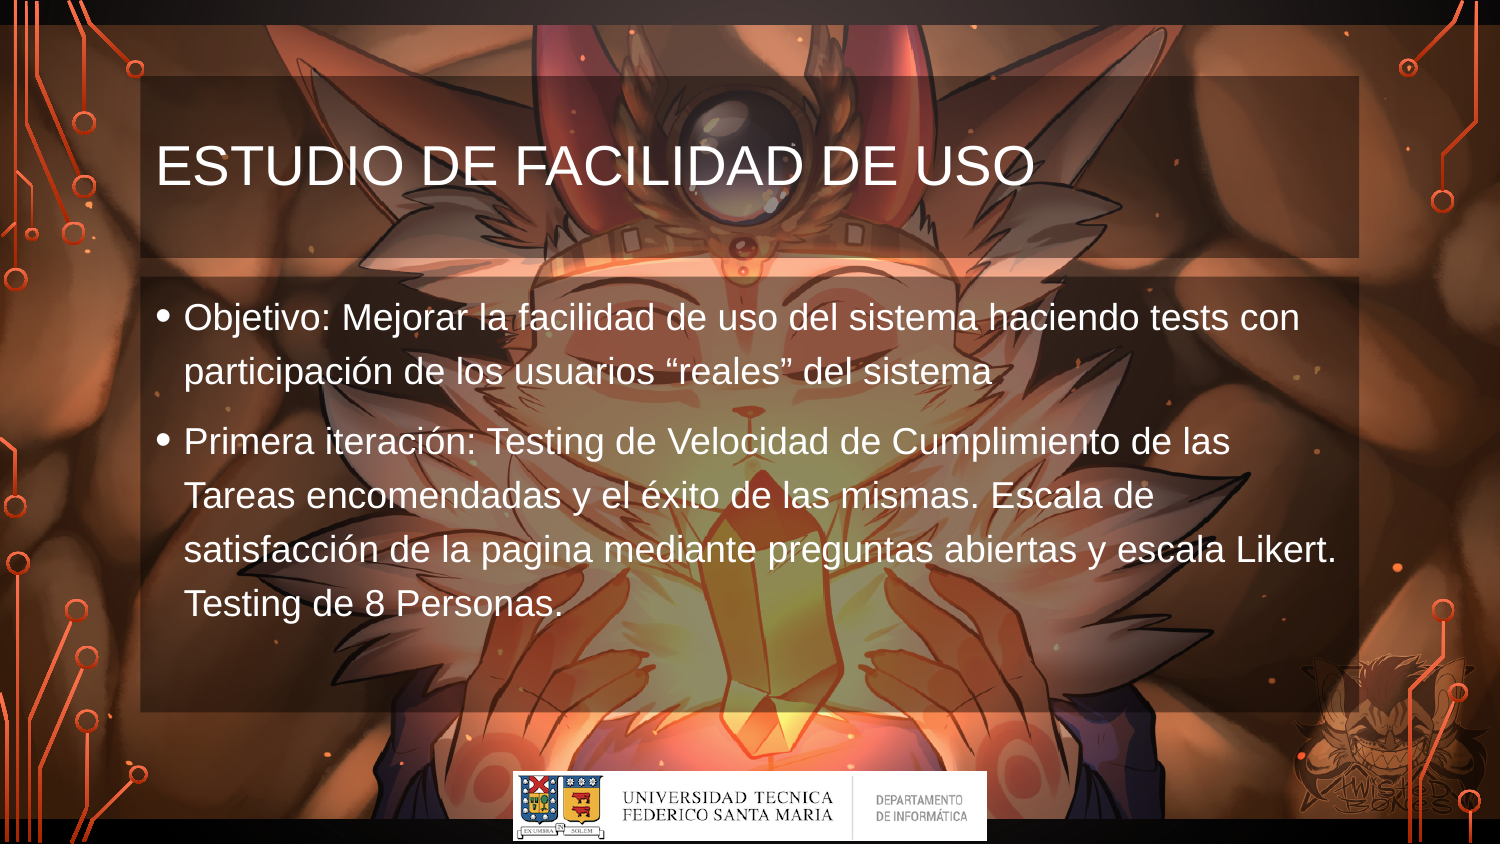

# Estudio de facilidad de uso
Objetivo: Mejorar la facilidad de uso del sistema haciendo tests con participación de los usuarios “reales” del sistema
Primera iteración: Testing de Velocidad de Cumplimiento de las Tareas encomendadas y el éxito de las mismas. Escala de satisfacción de la pagina mediante preguntas abiertas y escala Likert. Testing de 8 Personas.